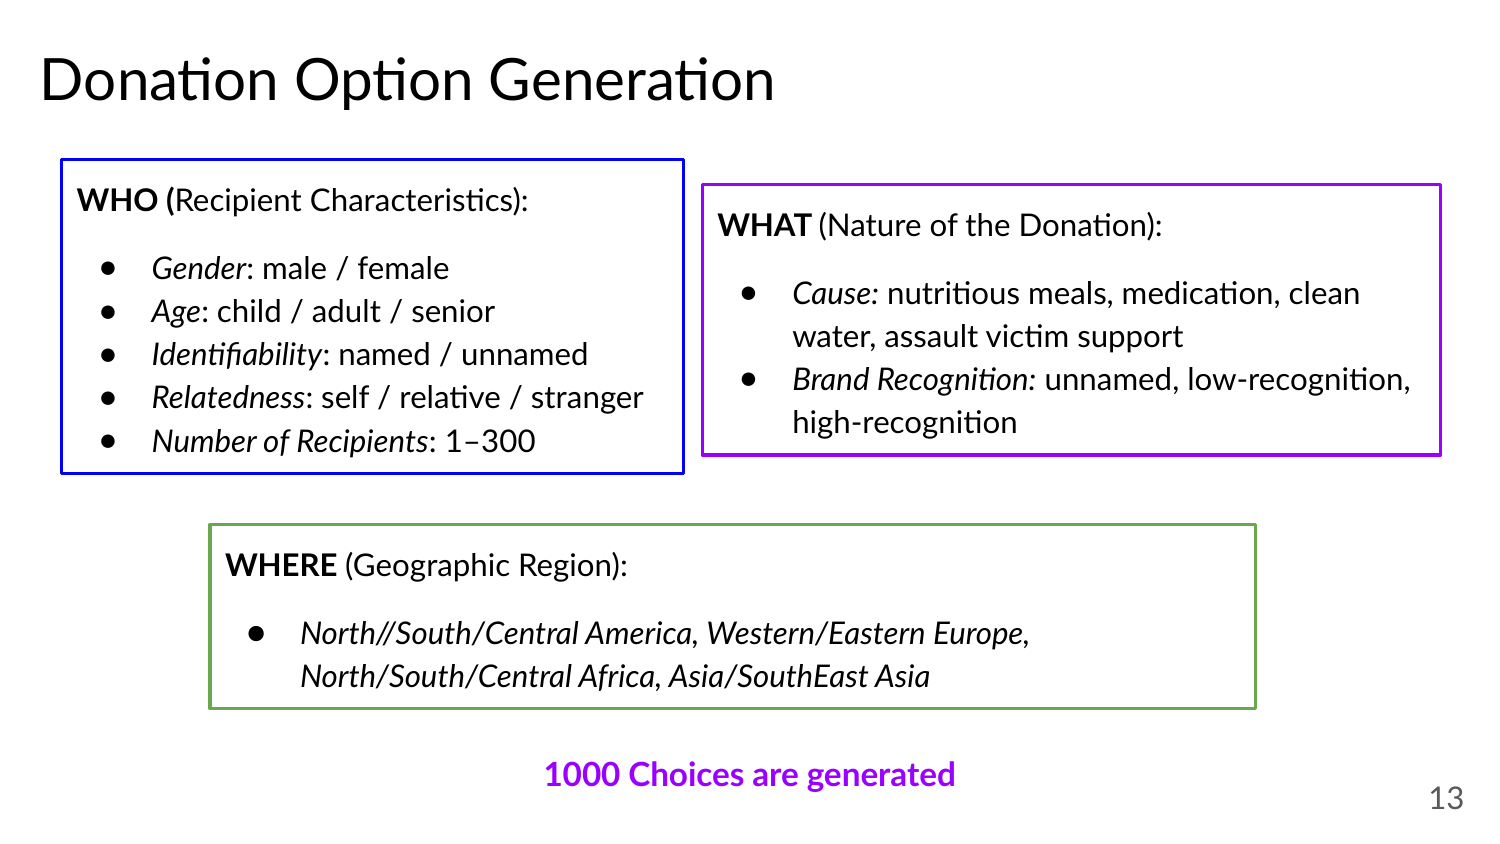

Donation Option Generation
WHO (Recipient Characteristics):
Gender: male / female
Age: child / adult / senior
Identifiability: named / unnamed
Relatedness: self / relative / stranger
Number of Recipients: 1–300
WHAT (Nature of the Donation):
Cause: nutritious meals, medication, clean water, assault victim support
Brand Recognition: unnamed, low-recognition, high-recognition
WHERE (Geographic Region):
North//South/Central America, Western/Eastern Europe, North/South/Central Africa, Asia/SouthEast Asia
1000 Choices are generated
13